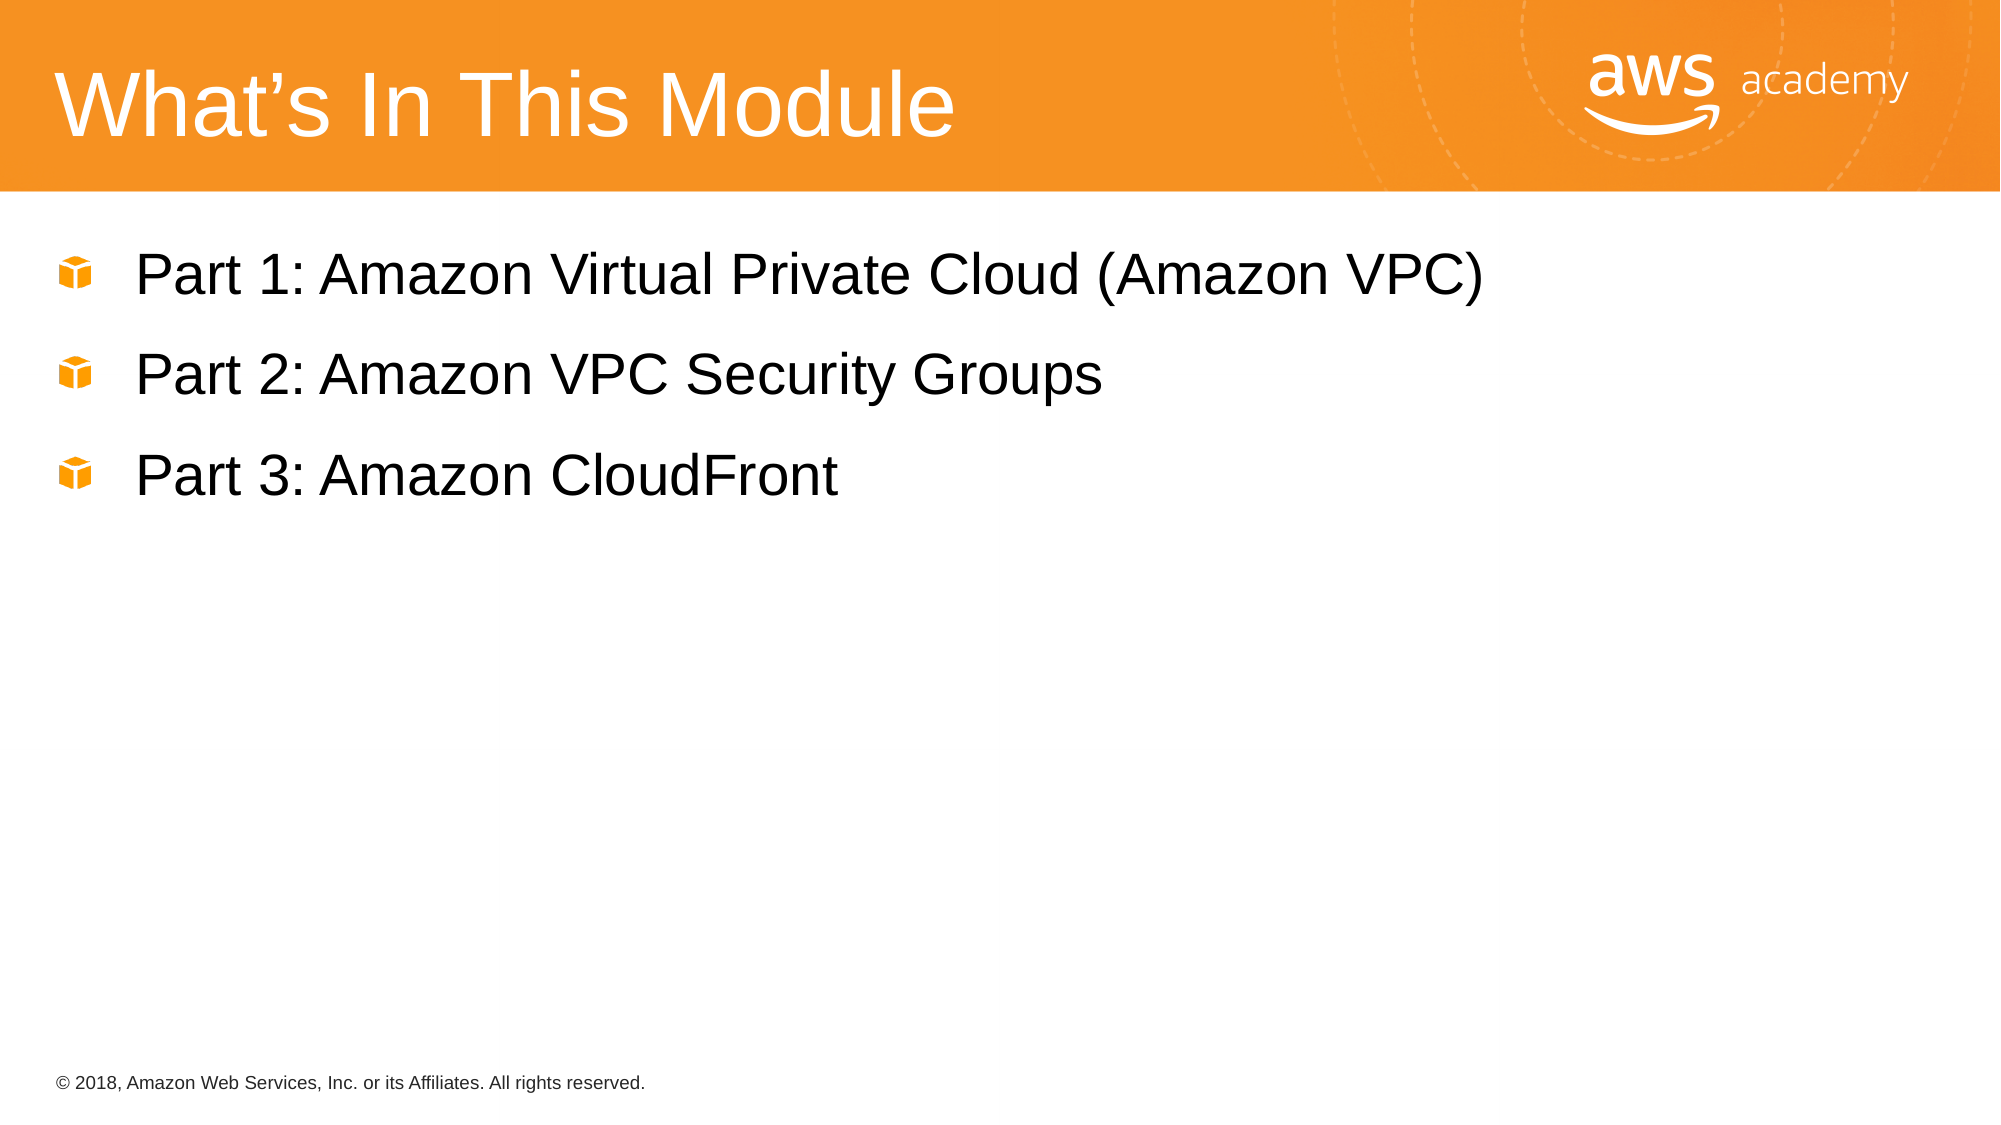

# What’s In This Module
Part 1: Amazon Virtual Private Cloud (Amazon VPC)
Part 2: Amazon VPC Security Groups
Part 3: Amazon CloudFront